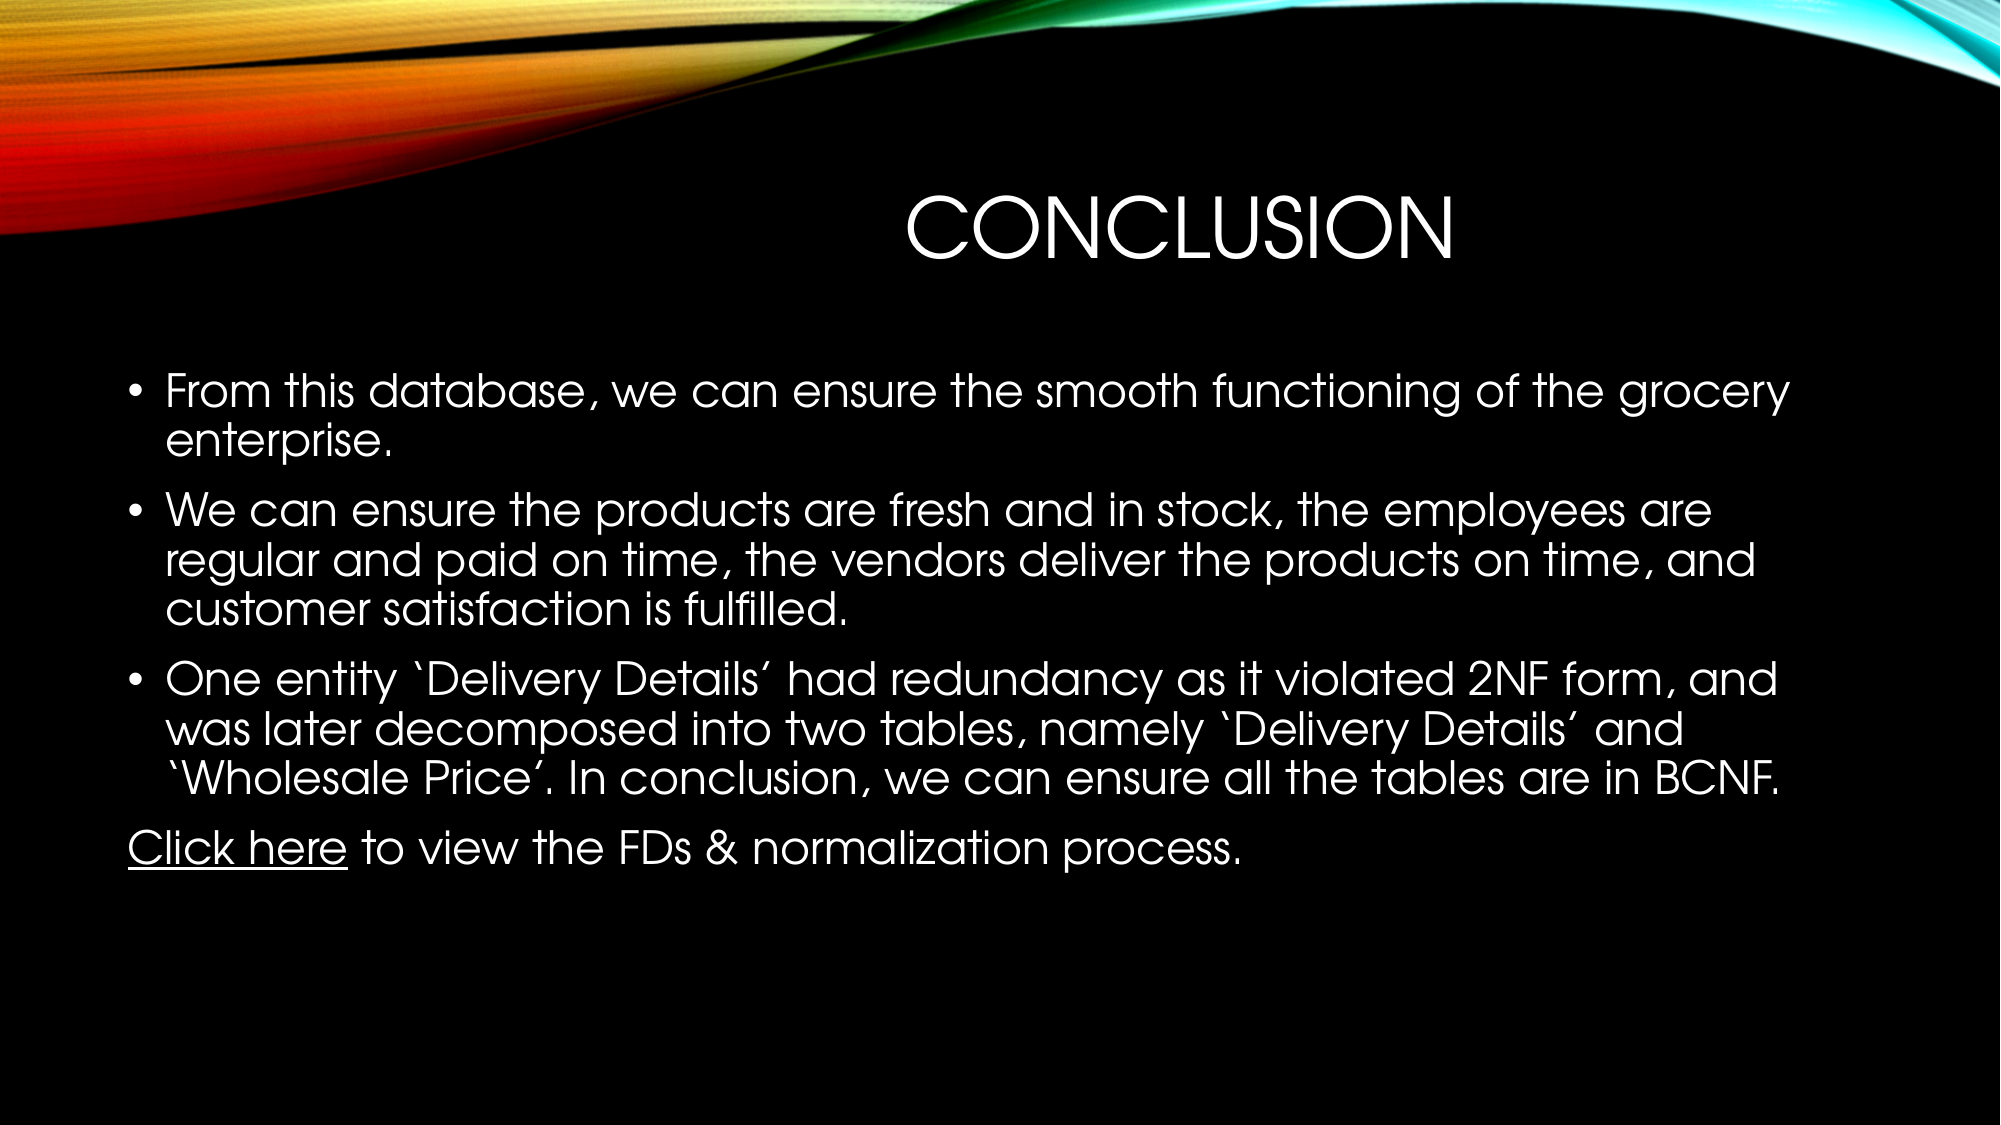

# Conclusion
From this database, we can ensure the smooth functioning of the grocery enterprise.
We can ensure the products are fresh and in stock, the employees are regular and paid on time, the vendors deliver the products on time, and customer satisfaction is fulfilled.
One entity ‘Delivery Details’ had redundancy as it violated 2NF form, and was later decomposed into two tables, namely ‘Delivery Details’ and ‘Wholesale Price’. In conclusion, we can ensure all the tables are in BCNF.
Click here to view the FDs & normalization process.